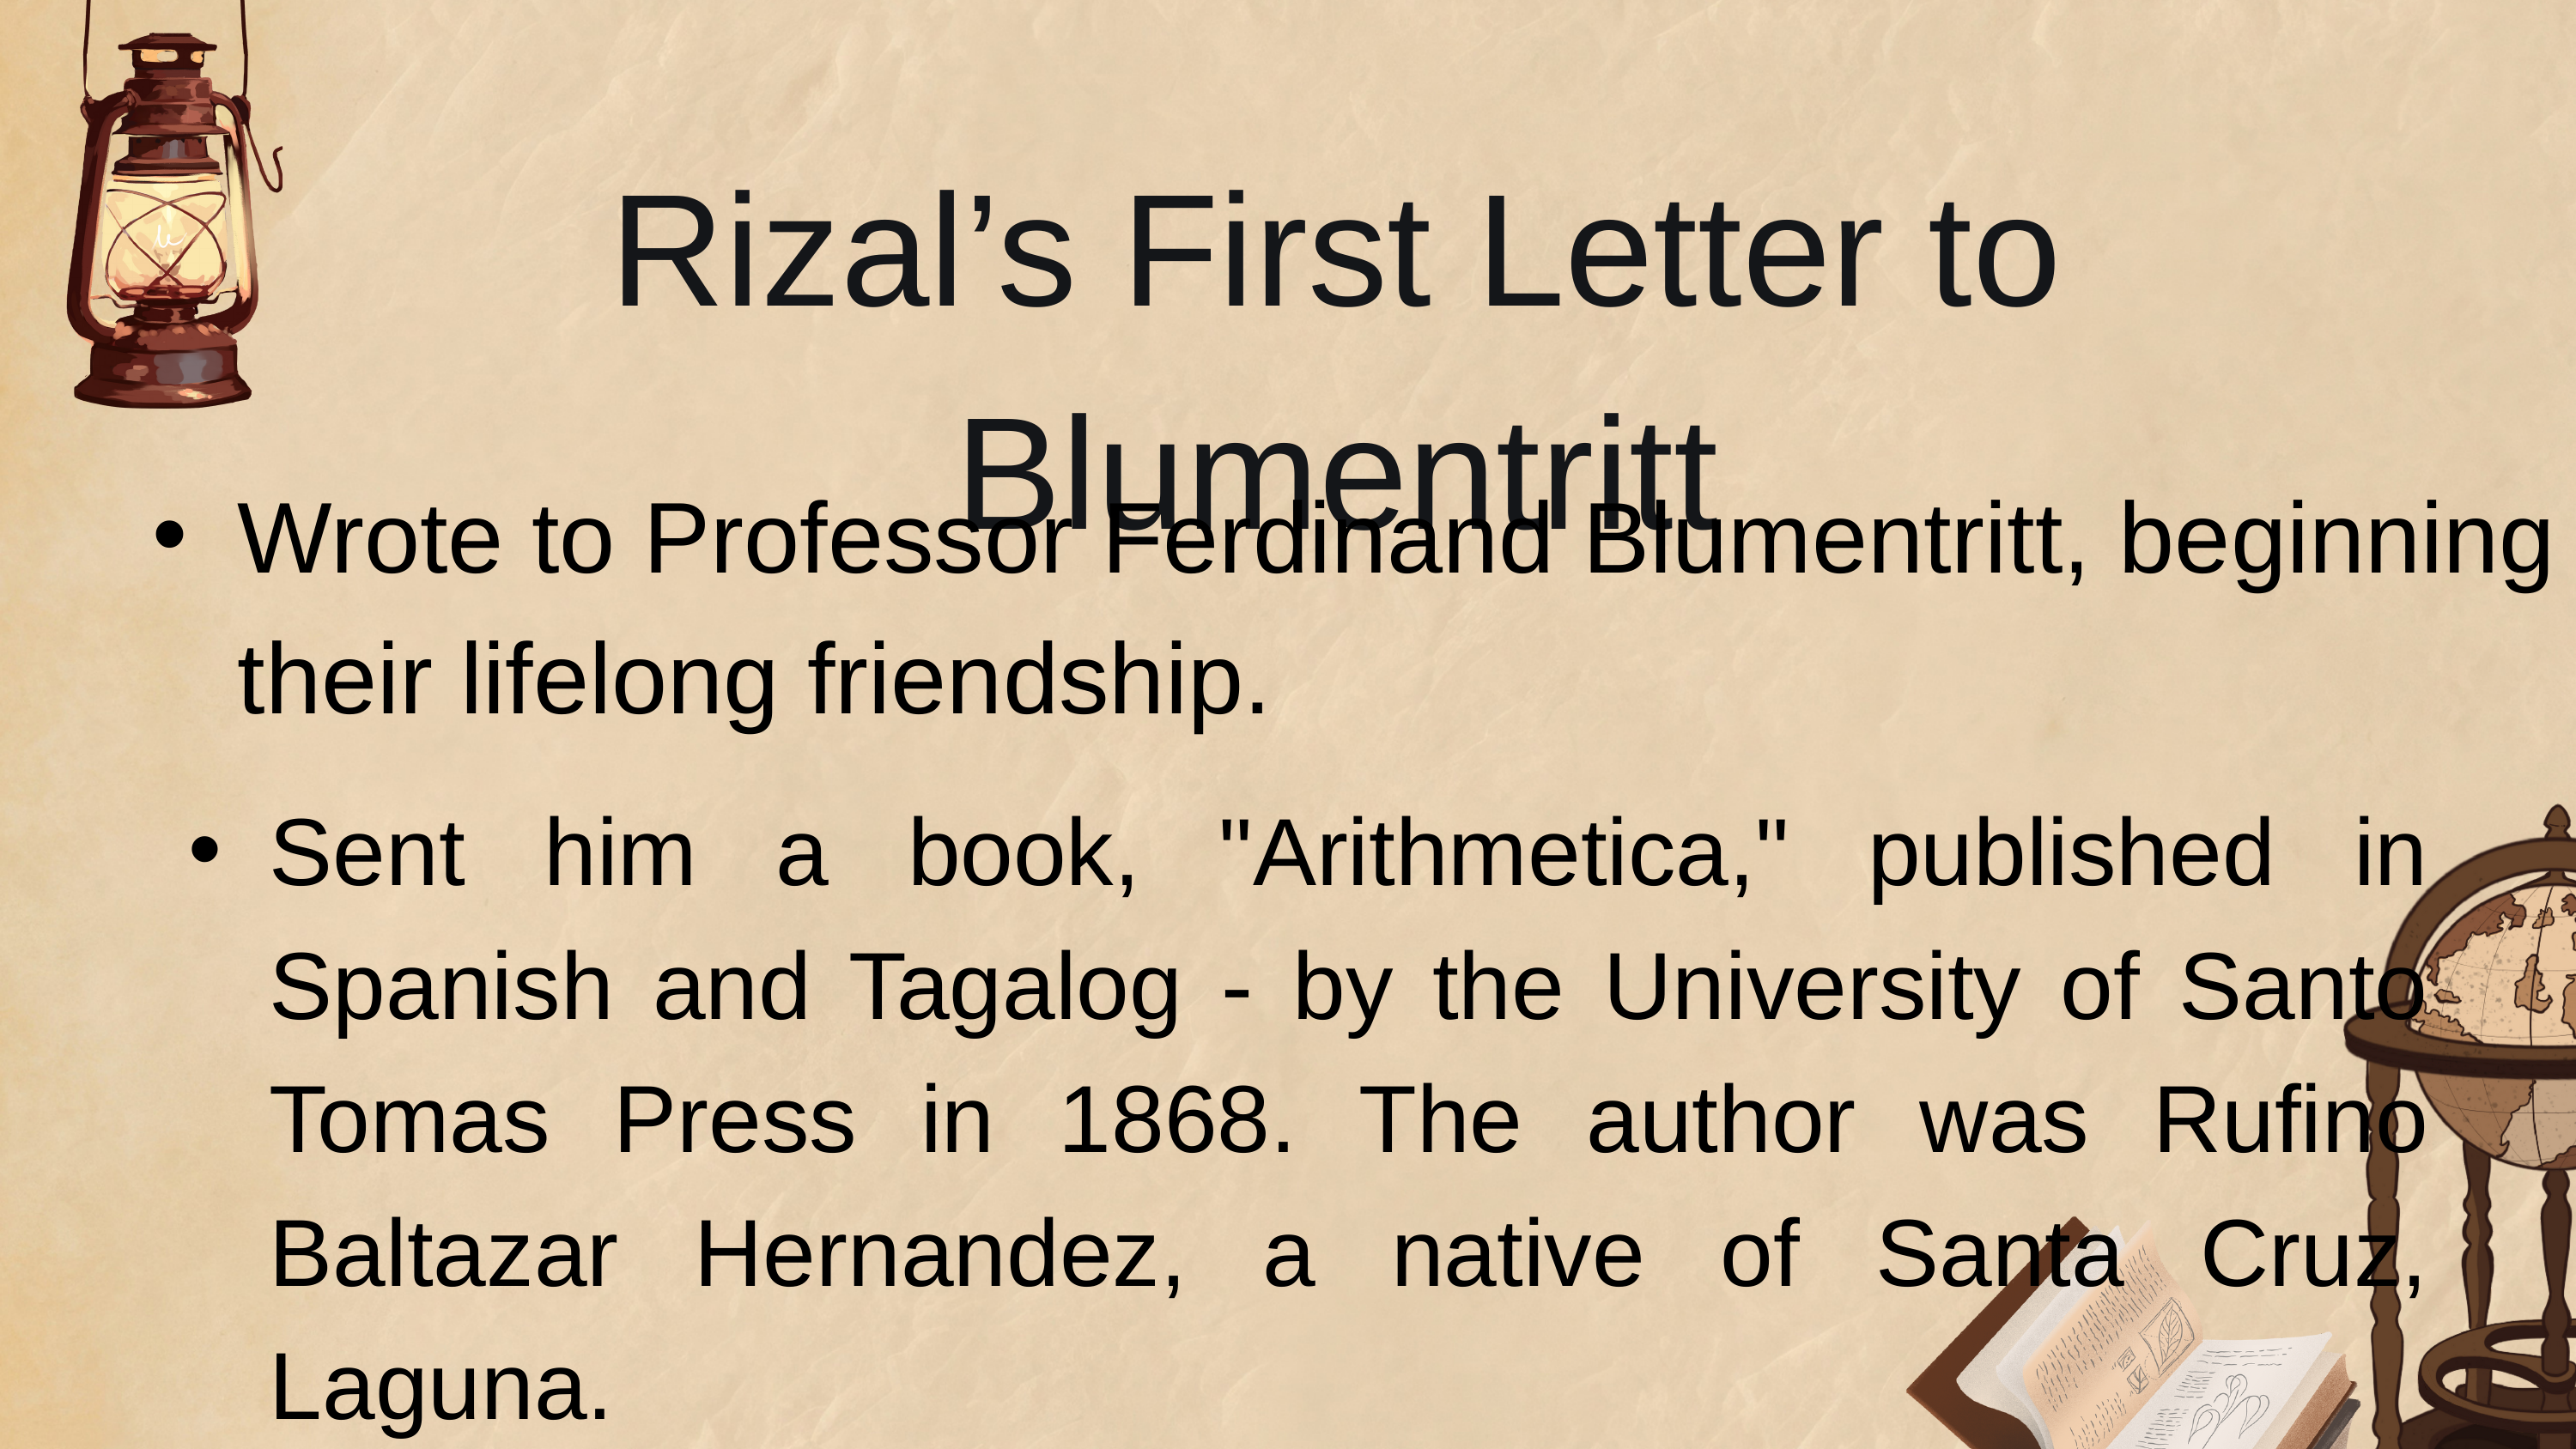

Rizal’s First Letter to Blumentritt
Wrote to Professor Ferdinand Blumentritt, beginning their lifelong friendship.
Sent him a book, "Arithmetica," published in Spanish and Tagalog - by the University of Santo Tomas Press in 1868. The author was Rufino Baltazar Hernandez, a native of Santa Cruz, Laguna.